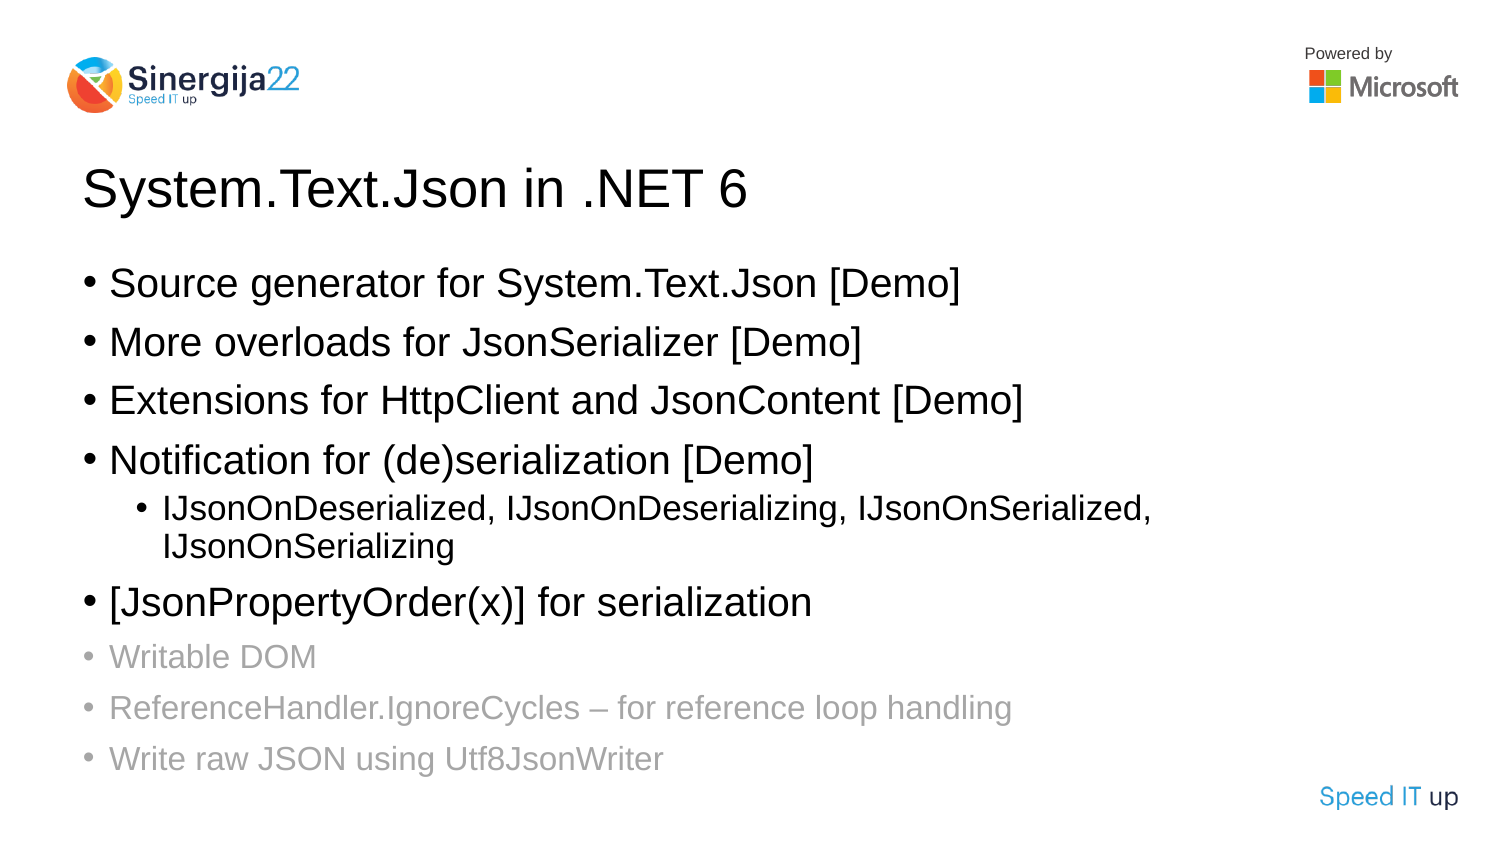

# System.Text.Json in .NET 6
Source generator for System.Text.Json [Demo]
More overloads for JsonSerializer [Demo]
Extensions for HttpClient and JsonContent [Demo]
Notification for (de)serialization [Demo]
IJsonOnDeserialized, IJsonOnDeserializing, IJsonOnSerialized, IJsonOnSerializing
[JsonPropertyOrder(x)] for serialization
Writable DOM
ReferenceHandler.IgnoreCycles – for reference loop handling
Write raw JSON using Utf8JsonWriter